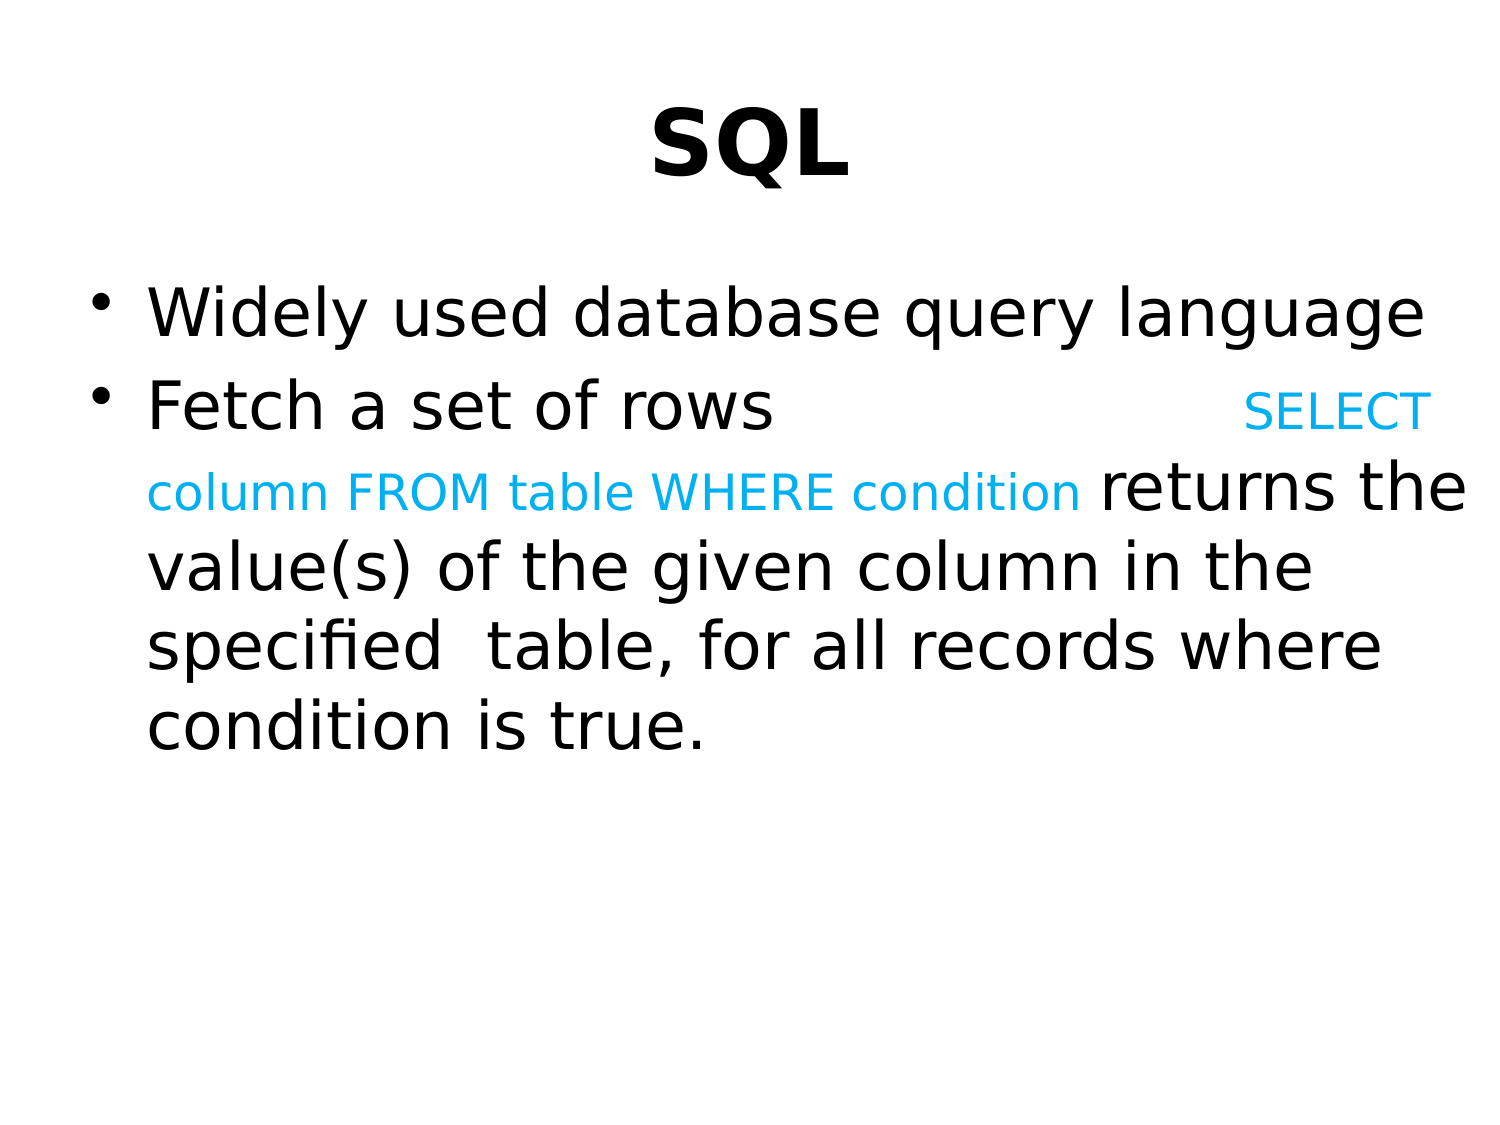

# SQL
Widely used database query language
Fetch a set of rows                      SELECT column FROM table WHERE condition returns the value(s) of the given column in the specified  table, for all records where condition is true.